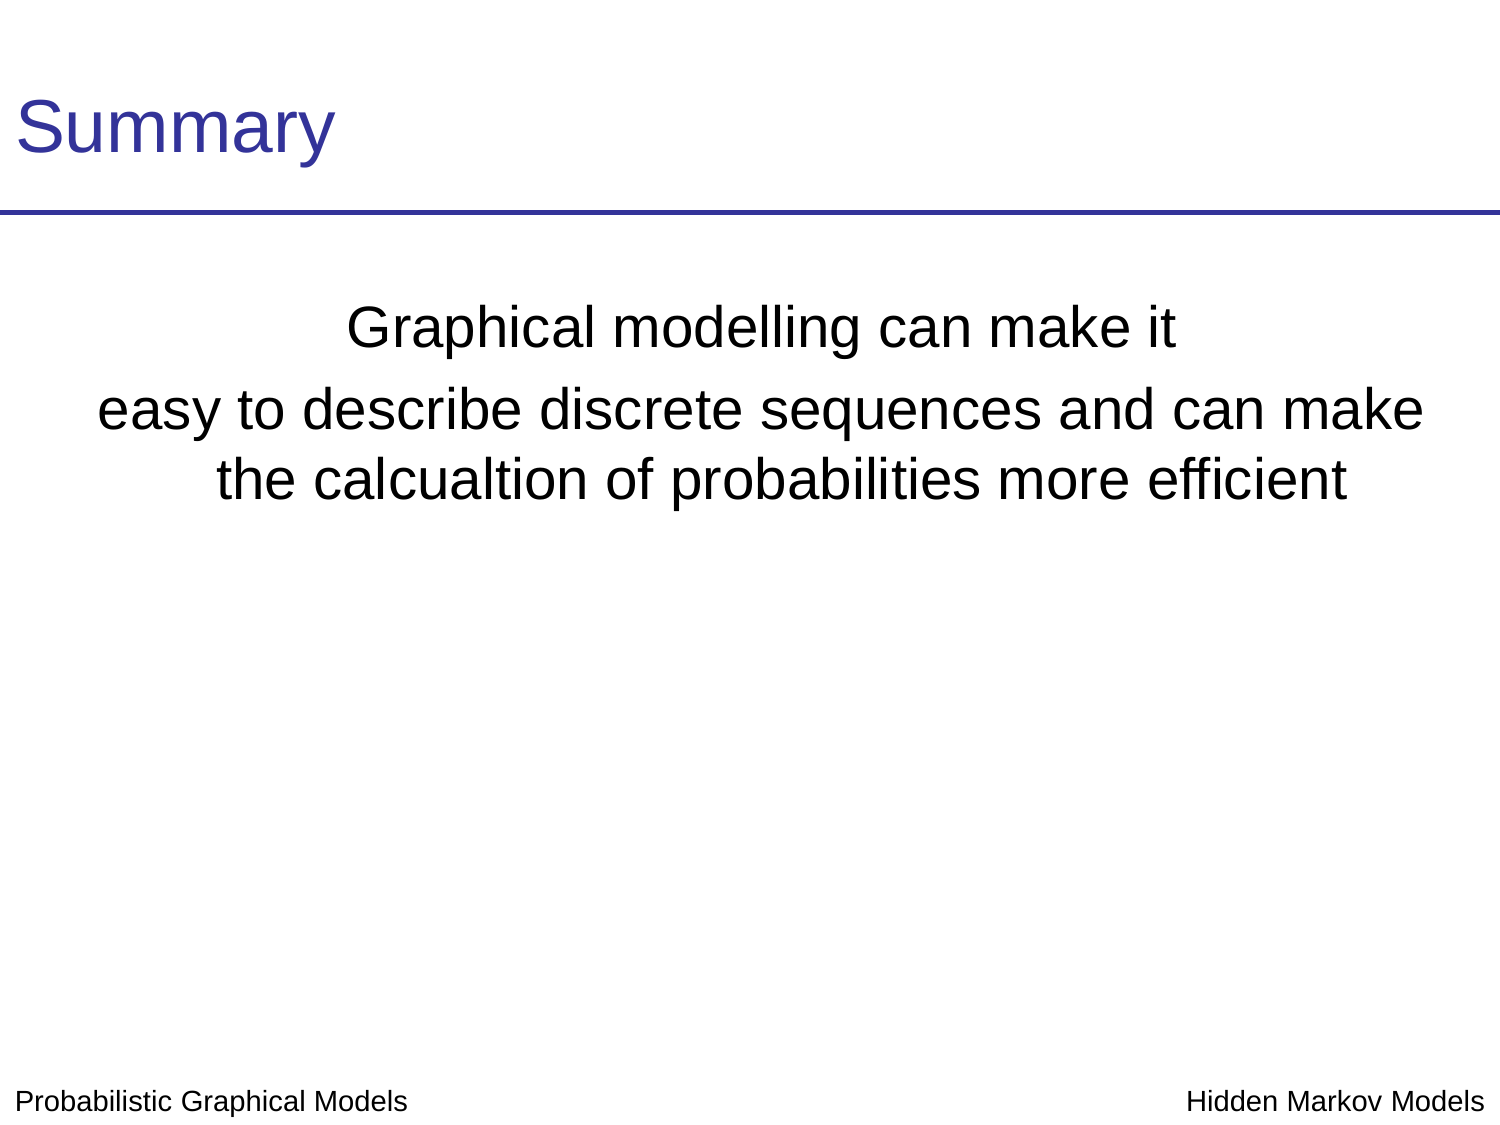

# Summary
Graphical modelling can make it
easy to describe discrete sequences and can make the calcualtion of probabilities more efficient